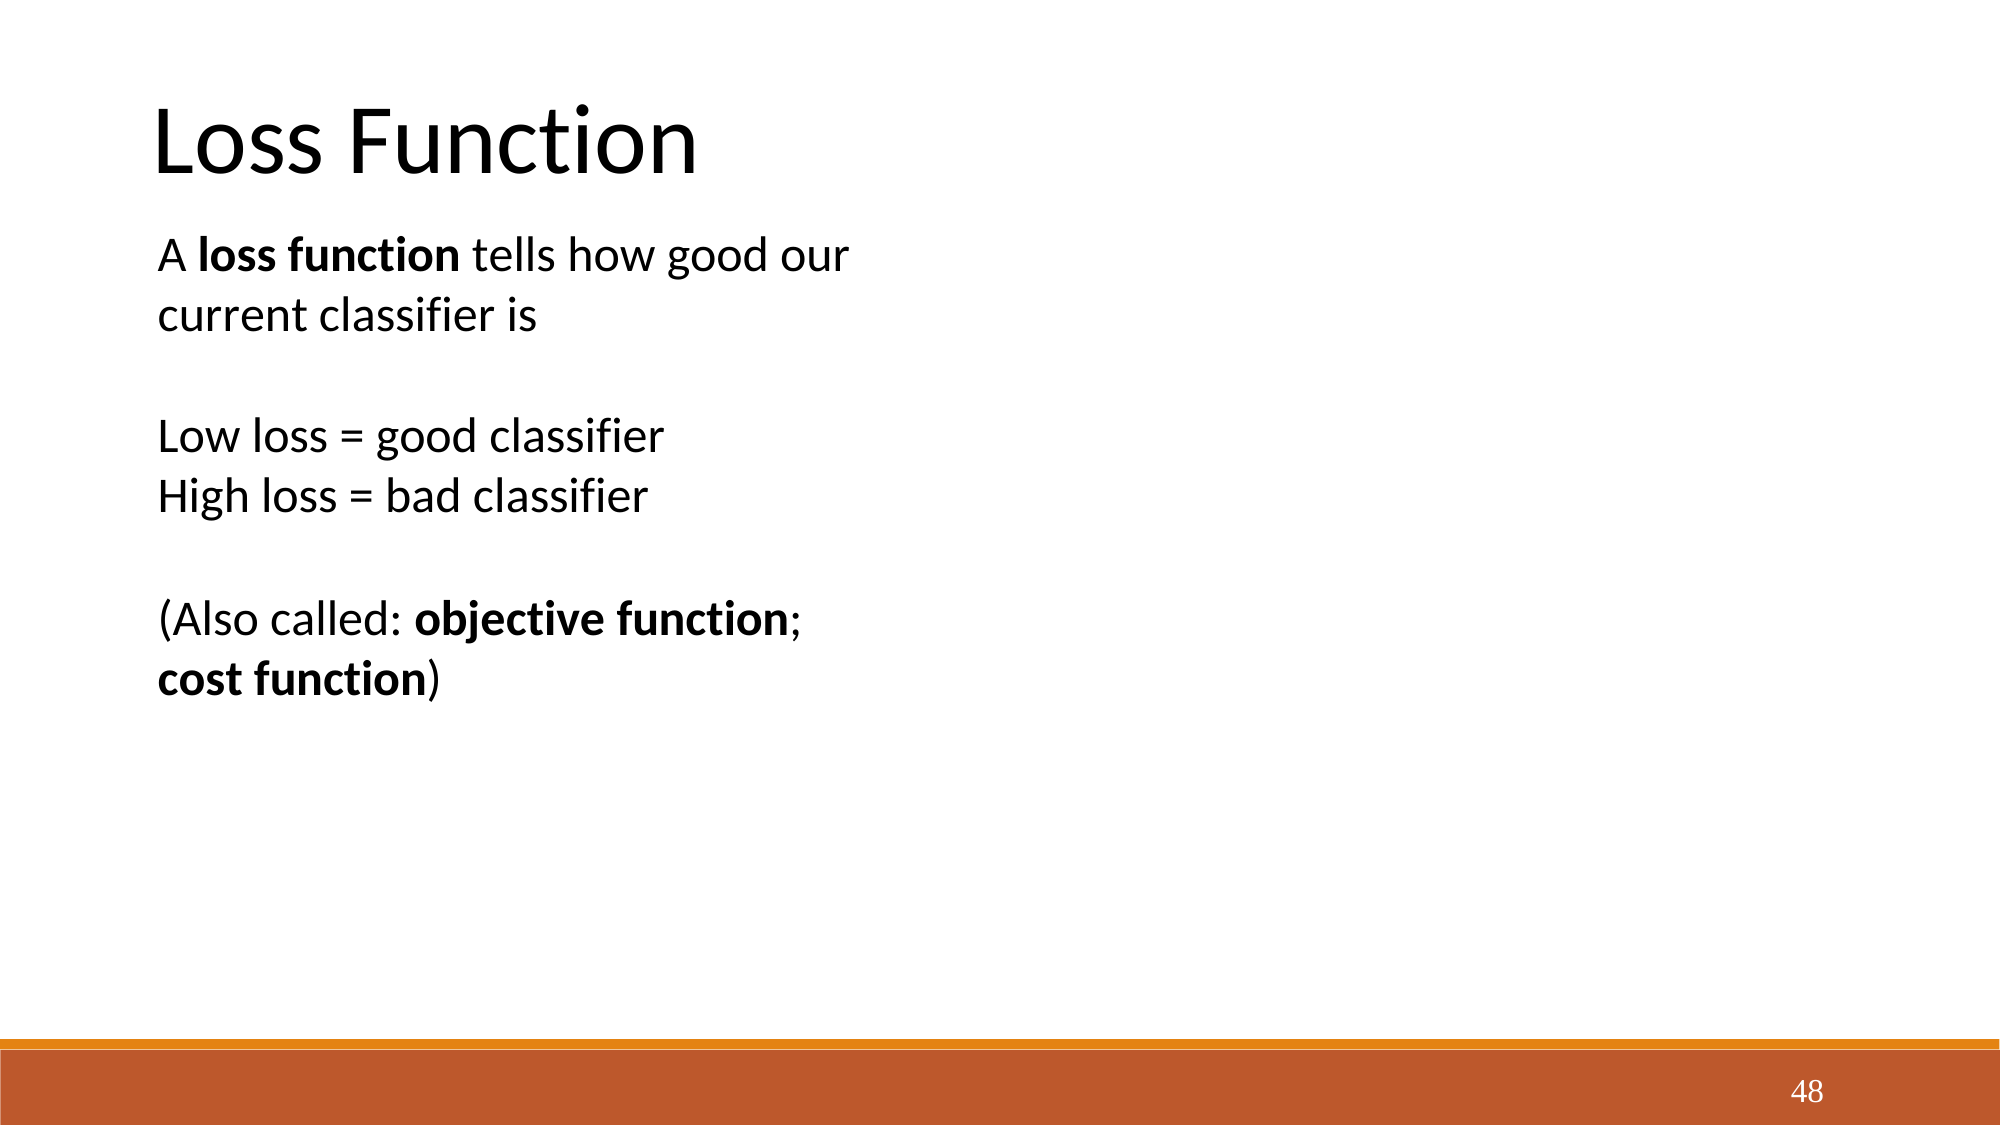

Loss Function
A loss function tells how good our current classifier is

Low loss = good classifier High loss = bad classifier

(Also called: objective function;
cost function)
48